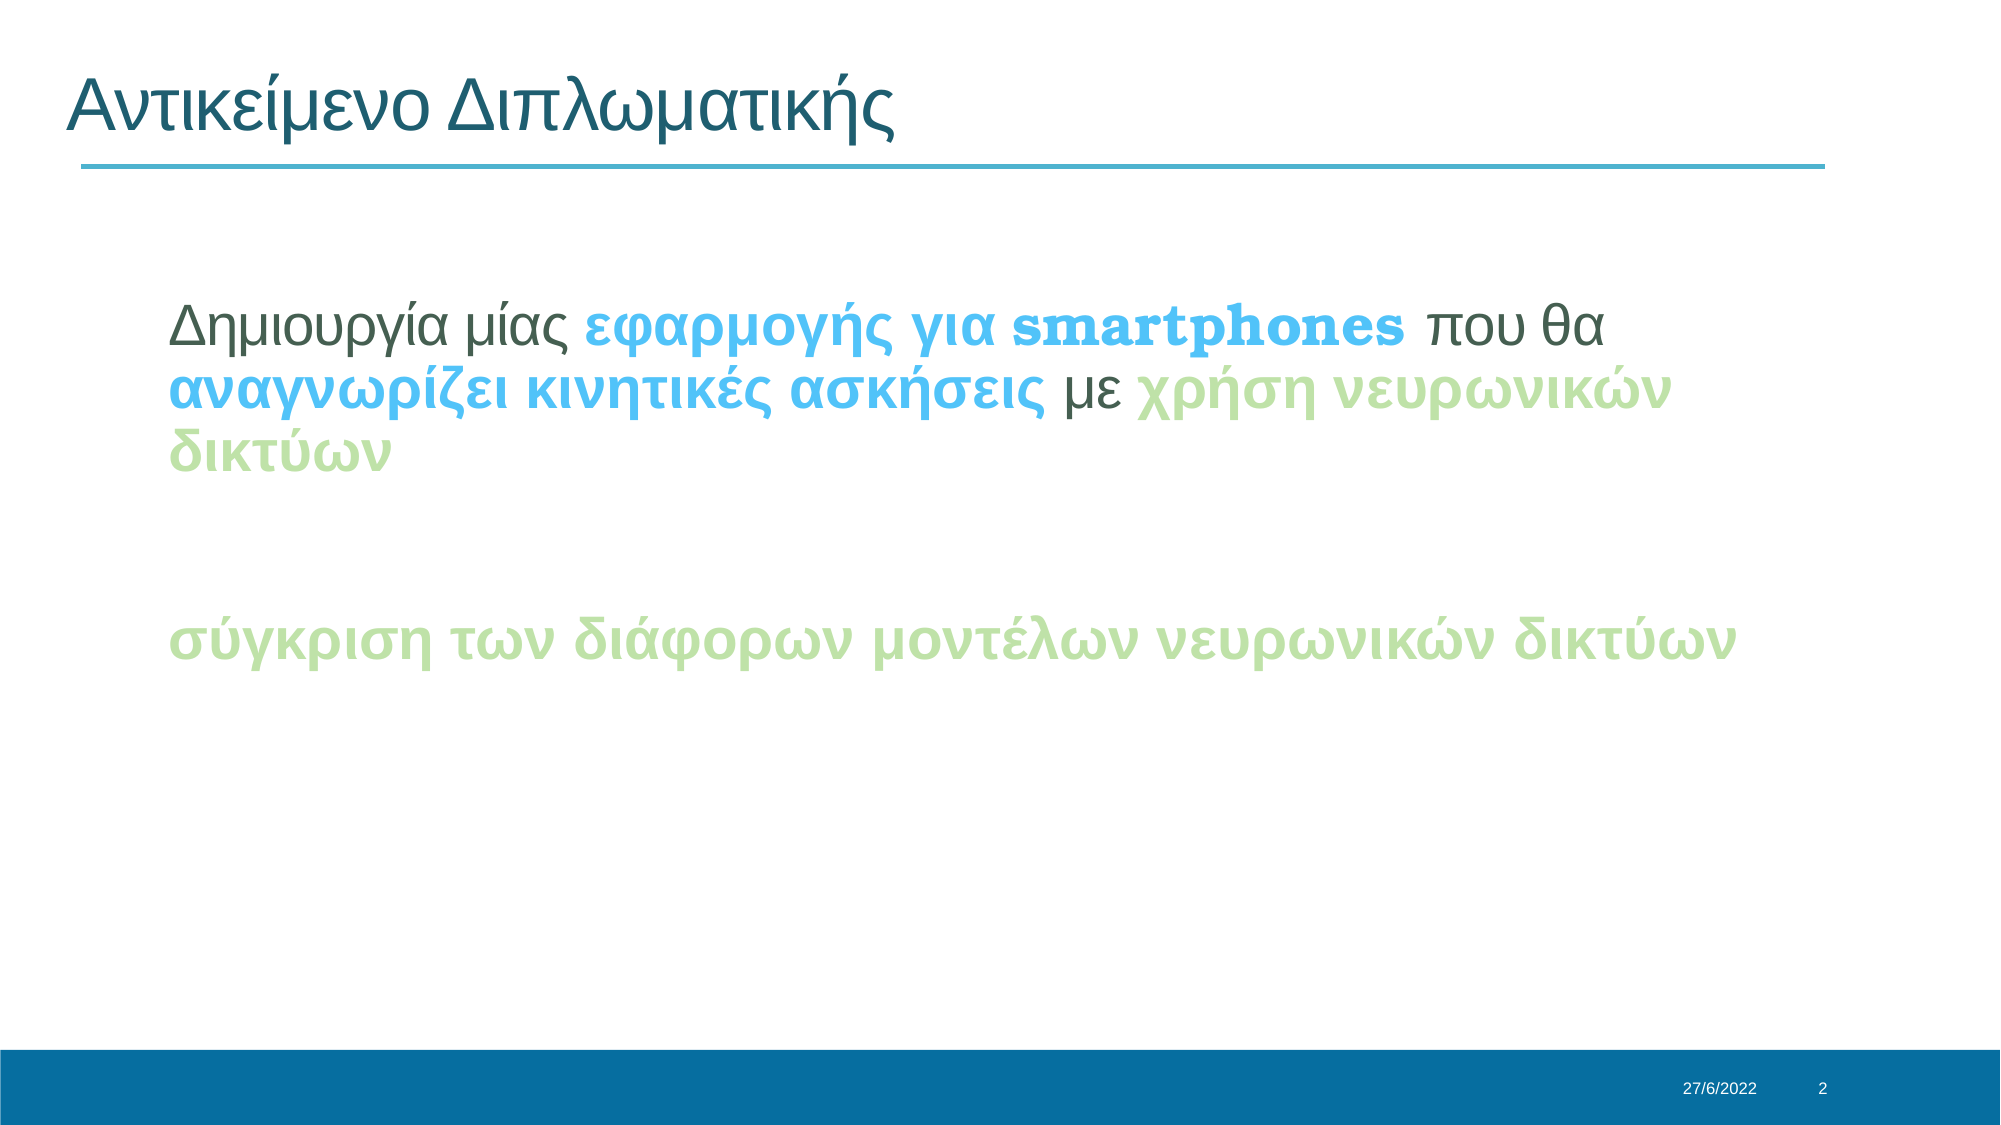

Αντικείμενο Διπλωματικής
Δημιουργία μίας εφαρμογής για smartphones που θα αναγνωρίζει κινητικές ασκήσεις με χρήση νευρωνικών δικτύων

σύγκριση των διάφορων μοντέλων νευρωνικών δικτύων

27/6/2022
2